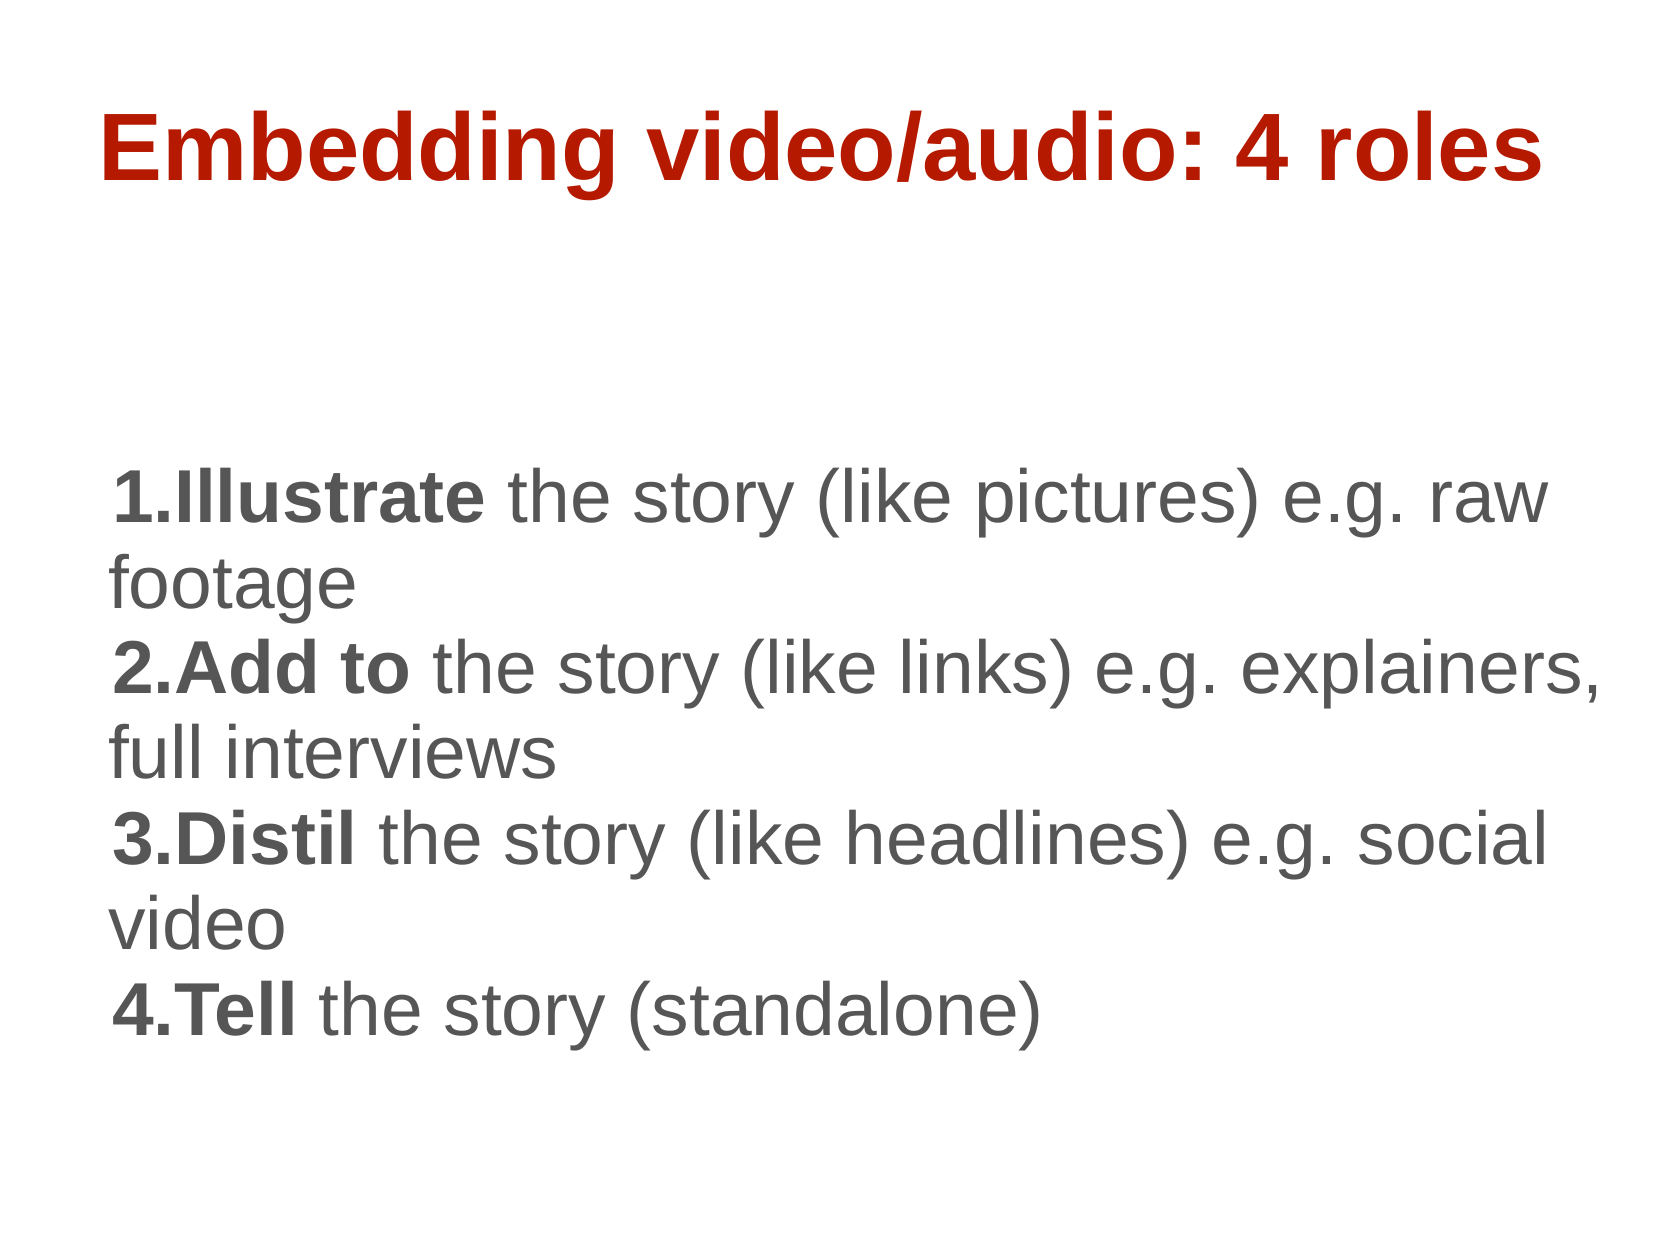

Embedding video/audio: 4 roles
Illustrate the story (like pictures) e.g. raw footage
Add to the story (like links) e.g. explainers, full interviews
Distil the story (like headlines) e.g. social video
Tell the story (standalone)